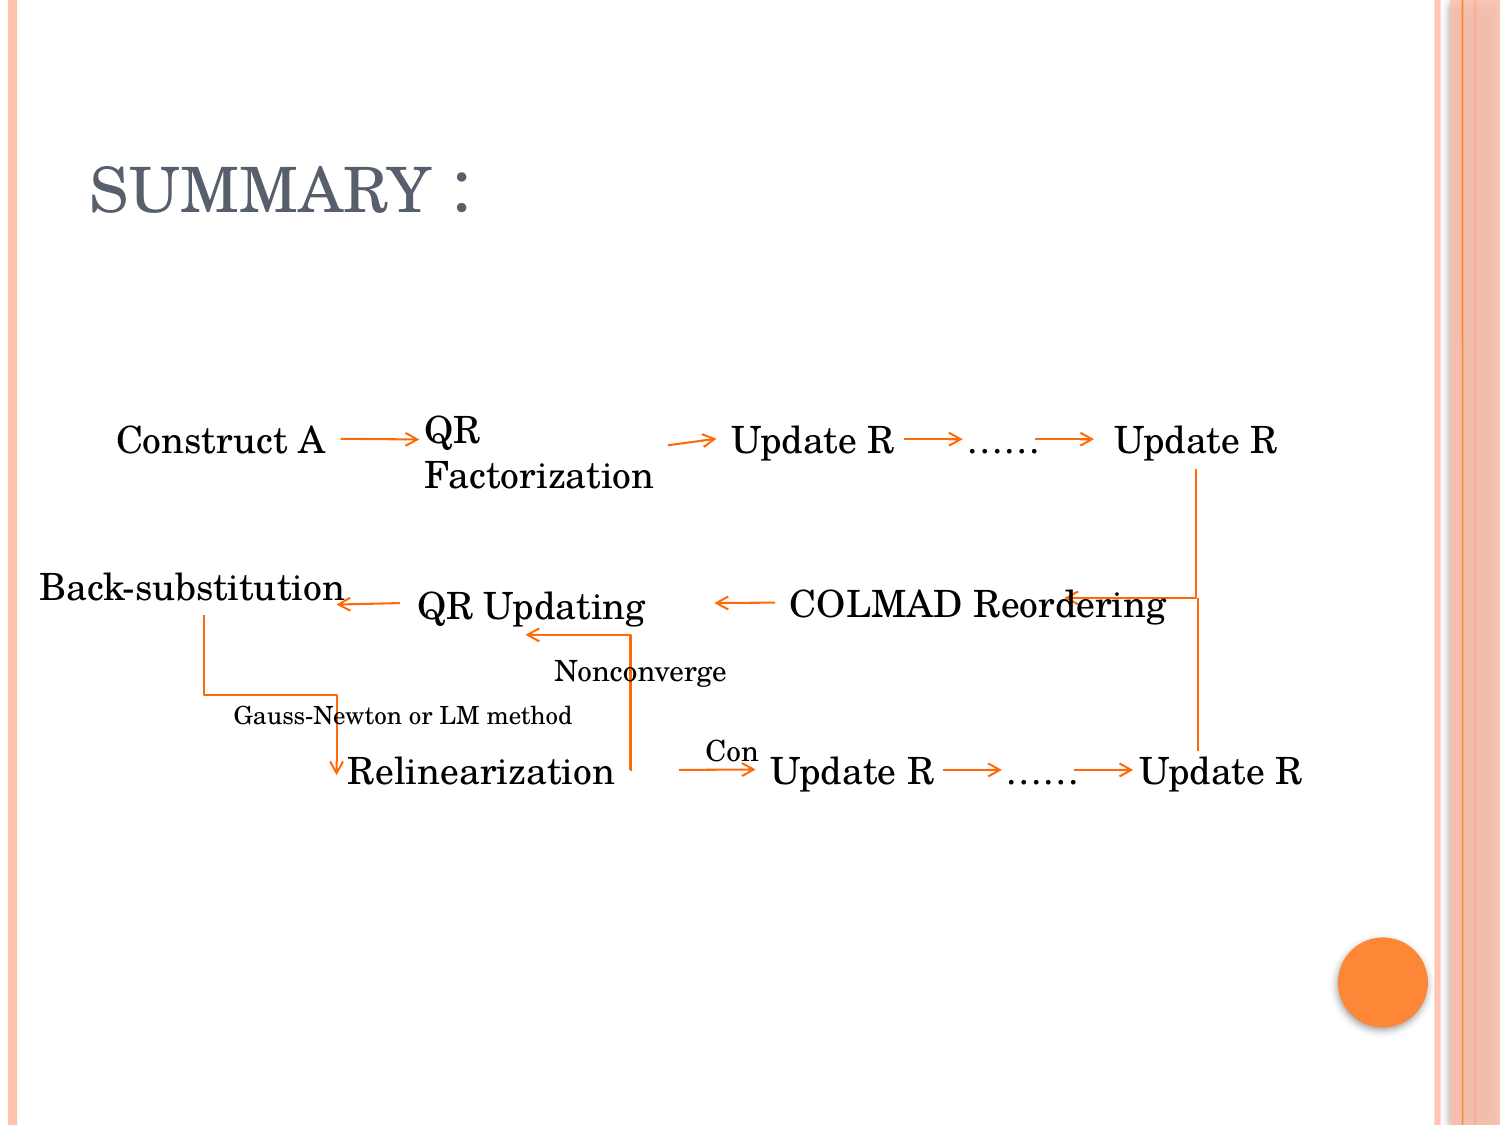

# Summary：
QR
Factorization
Construct A
Update R
……
Update R
Back-substitution
COLMAD Reordering
QR Updating
Nonconverge
Gauss-Newton or LM method
Con
Relinearization
Update R
……
Update R